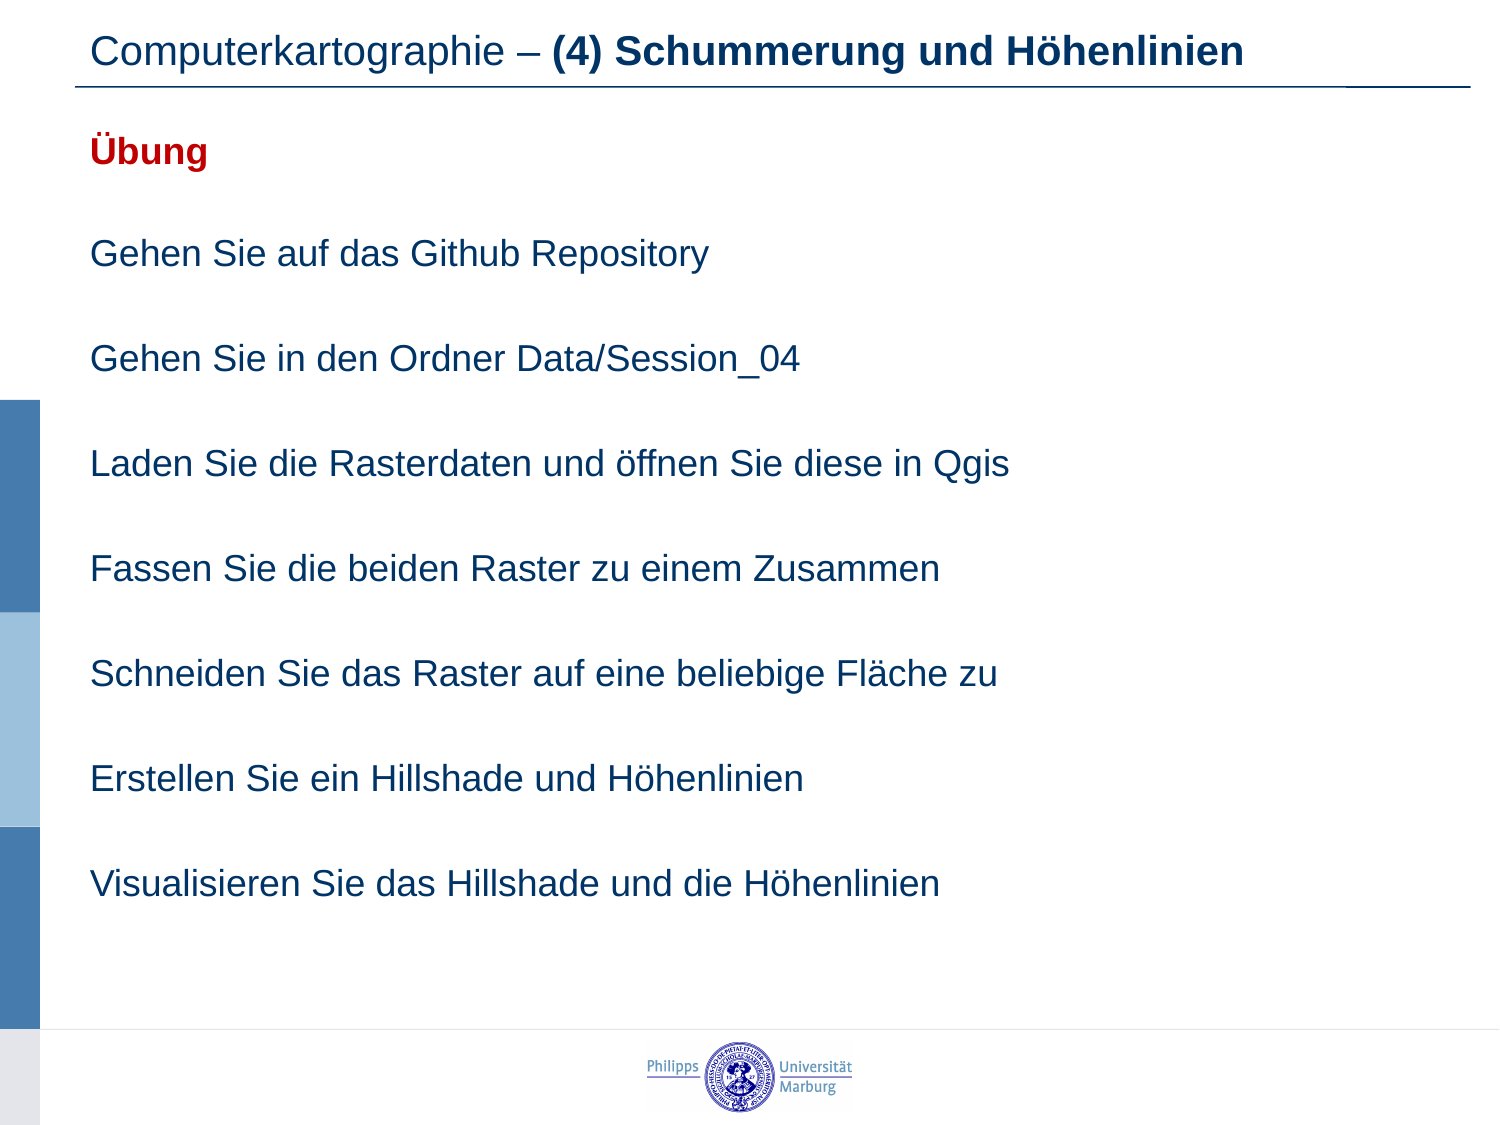

Computerkartographie – (4) Schummerung und Höhenlinien

Übung
Gehen Sie auf das Github Repository

Gehen Sie in den Ordner Data/Session_04

Laden Sie die Rasterdaten und öffnen Sie diese in Qgis

Fassen Sie die beiden Raster zu einem Zusammen

Schneiden Sie das Raster auf eine beliebige Fläche zu

Erstellen Sie ein Hillshade und Höhenlinien

Visualisieren Sie das Hillshade und die Höhenlinien